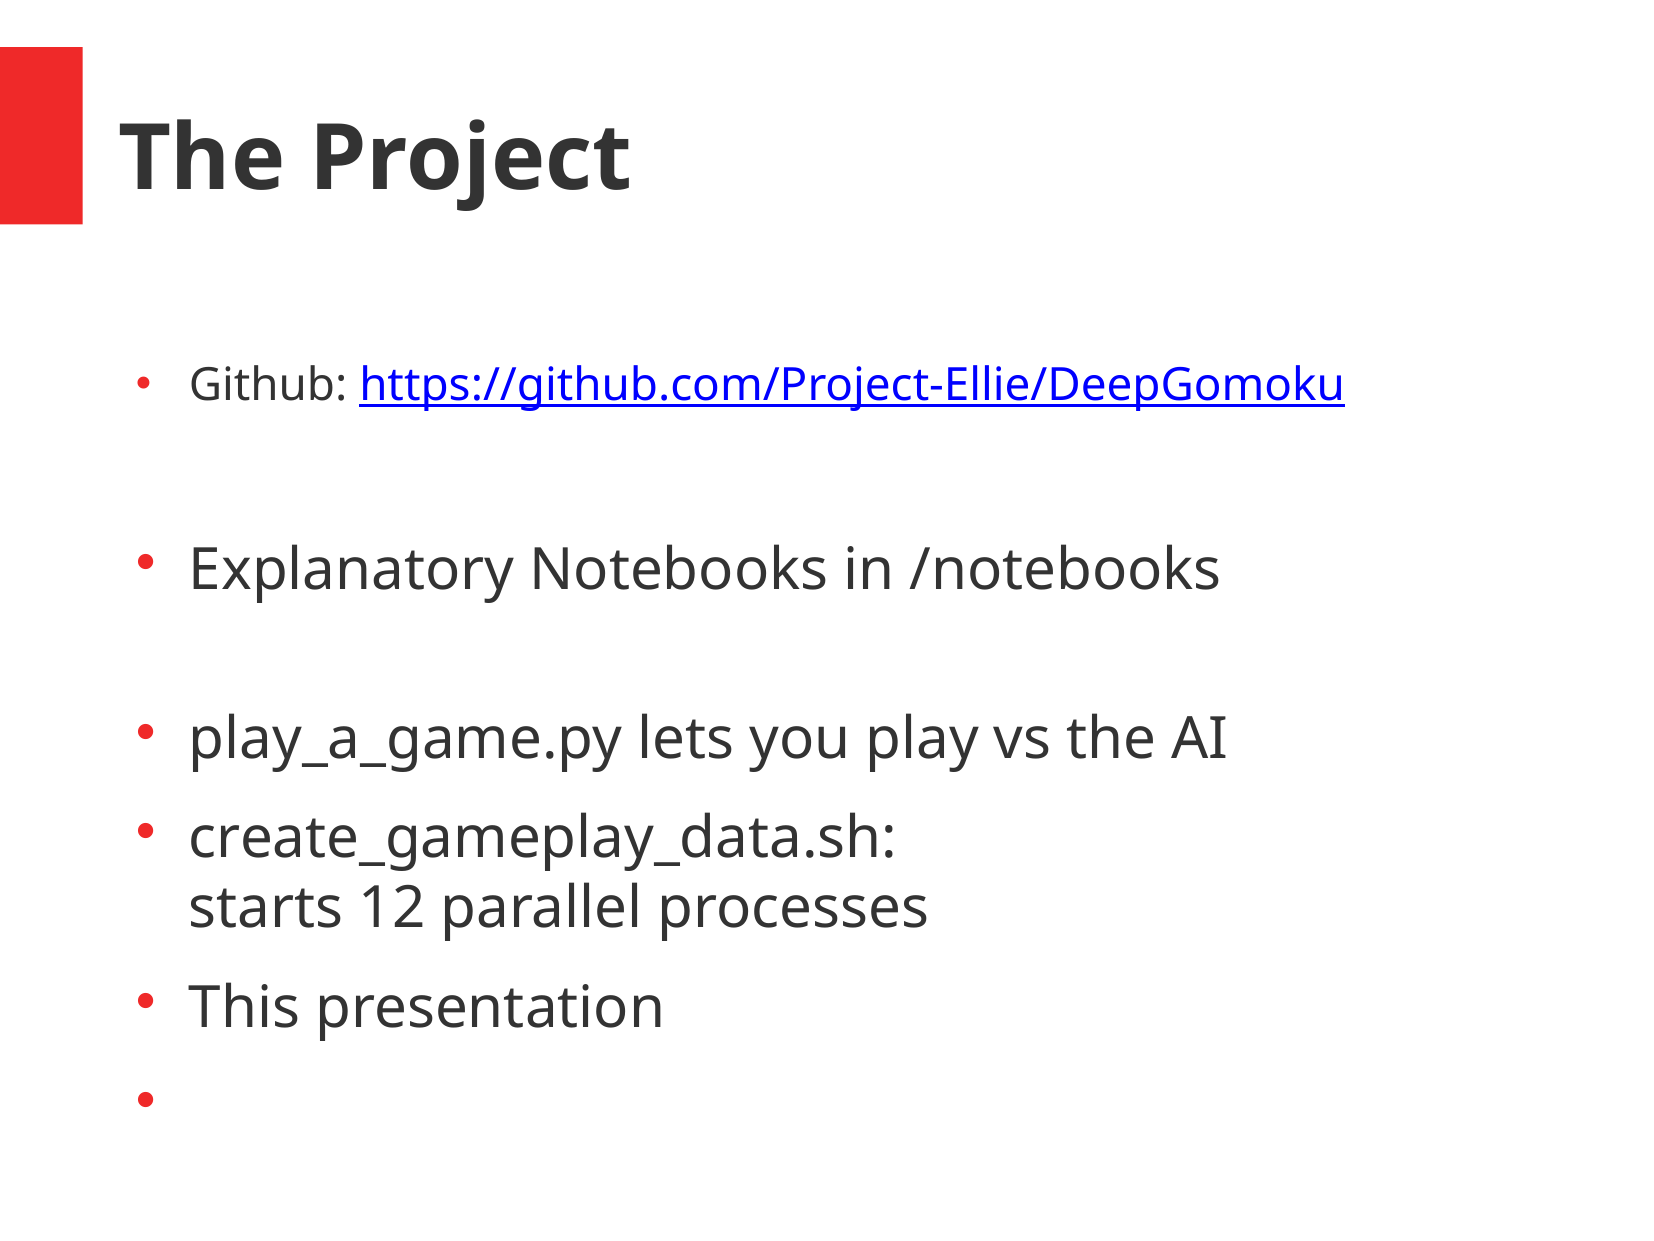

The Project
Github: https://github.com/Project-Ellie/DeepGomoku

Explanatory Notebooks in /notebooks
play_a_game.py lets you play vs the AI
create_gameplay_data.sh:
starts 12 parallel processes
This presentation